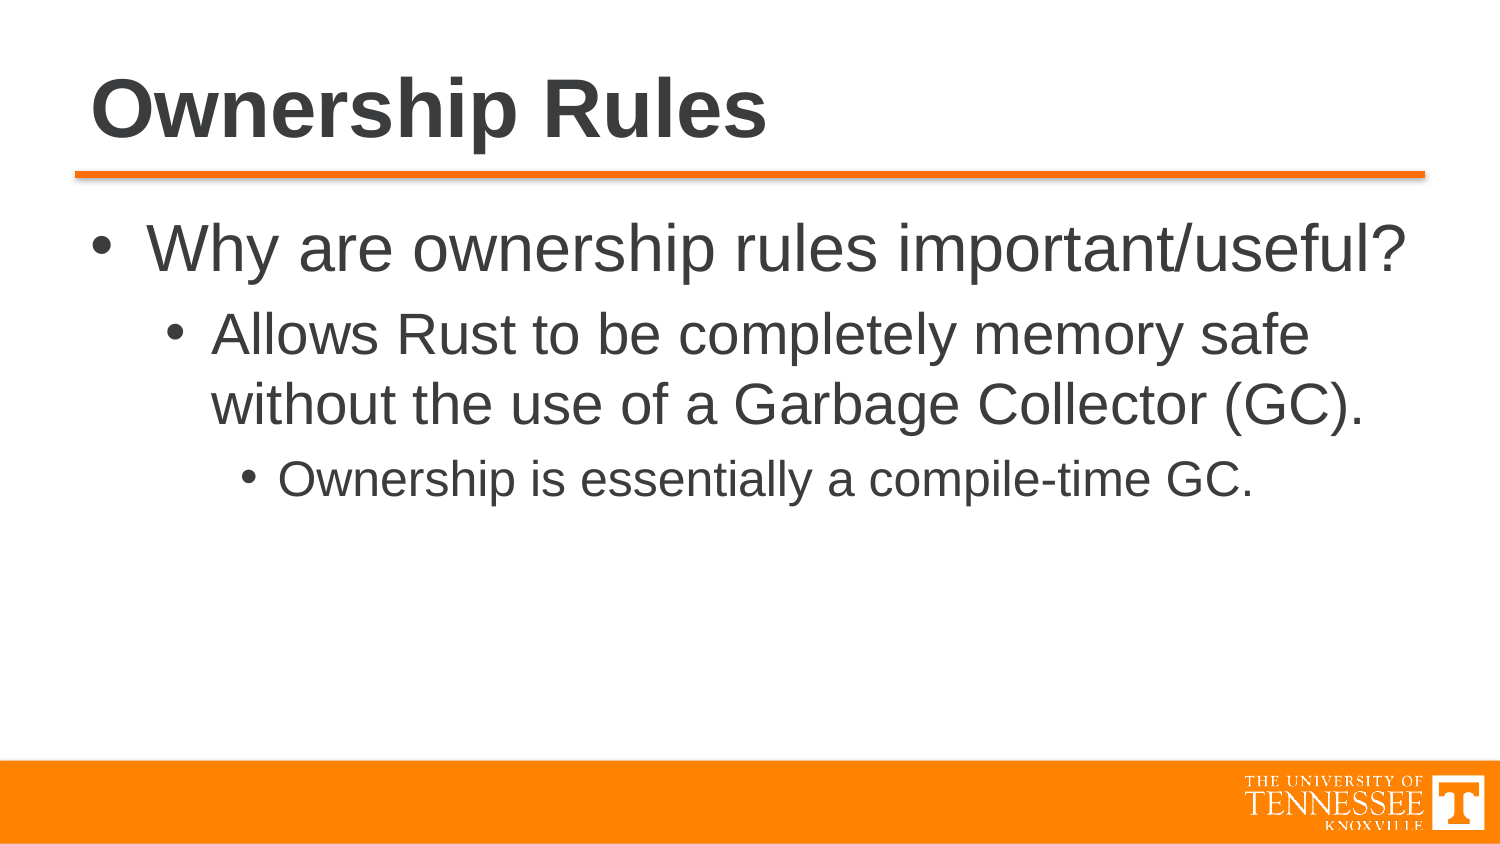

# Ownership Rules
Why are ownership rules important/useful?
Allows Rust to be completely memory safe without the use of a Garbage Collector (GC).
Ownership is essentially a compile-time GC.